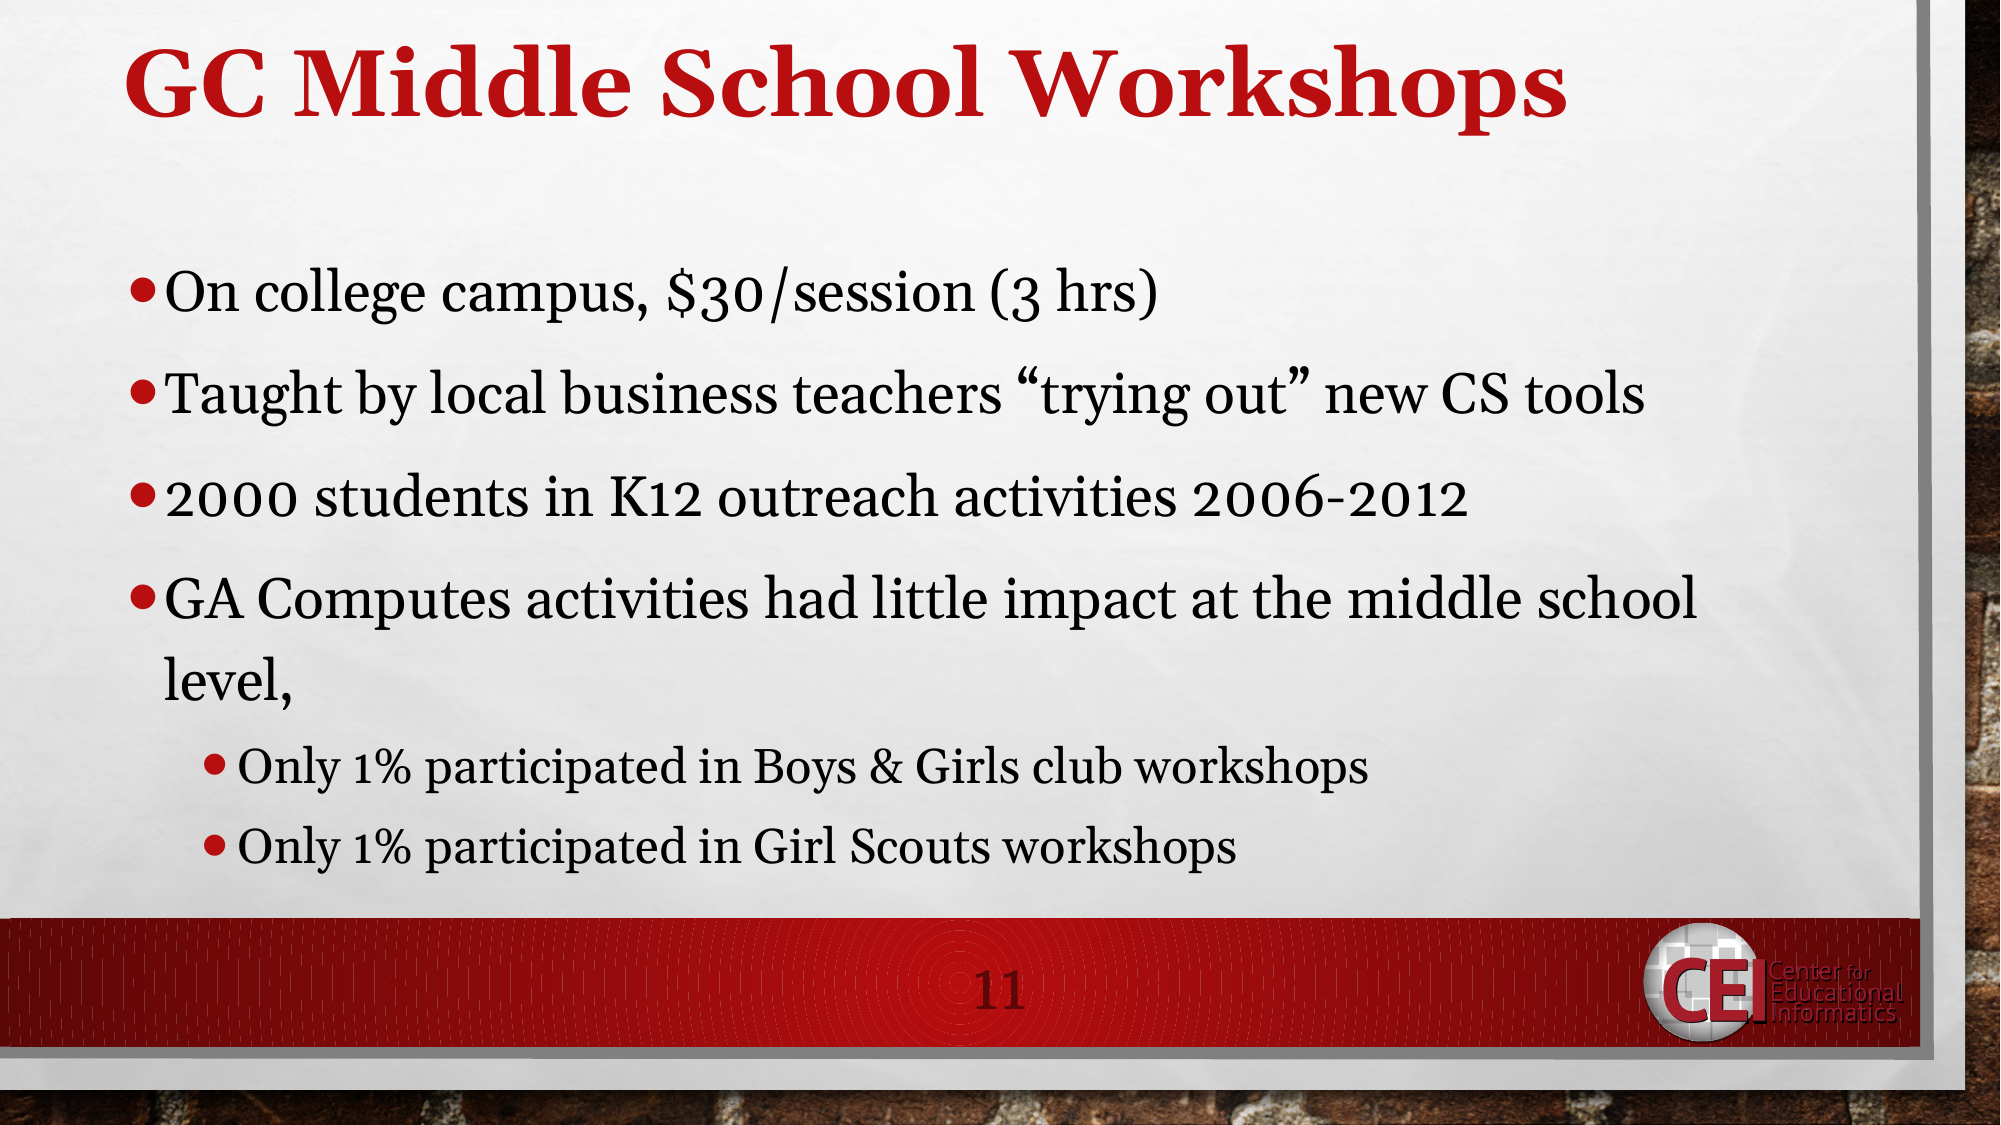

# GC Middle School Workshops
On college campus, $30/session (3 hrs)
Taught by local business teachers “trying out” new CS tools
2000 students in K12 outreach activities 2006-2012
GA Computes activities had little impact at the middle school level,
Only 1% participated in Boys & Girls club workshops
Only 1% participated in Girl Scouts workshops
11